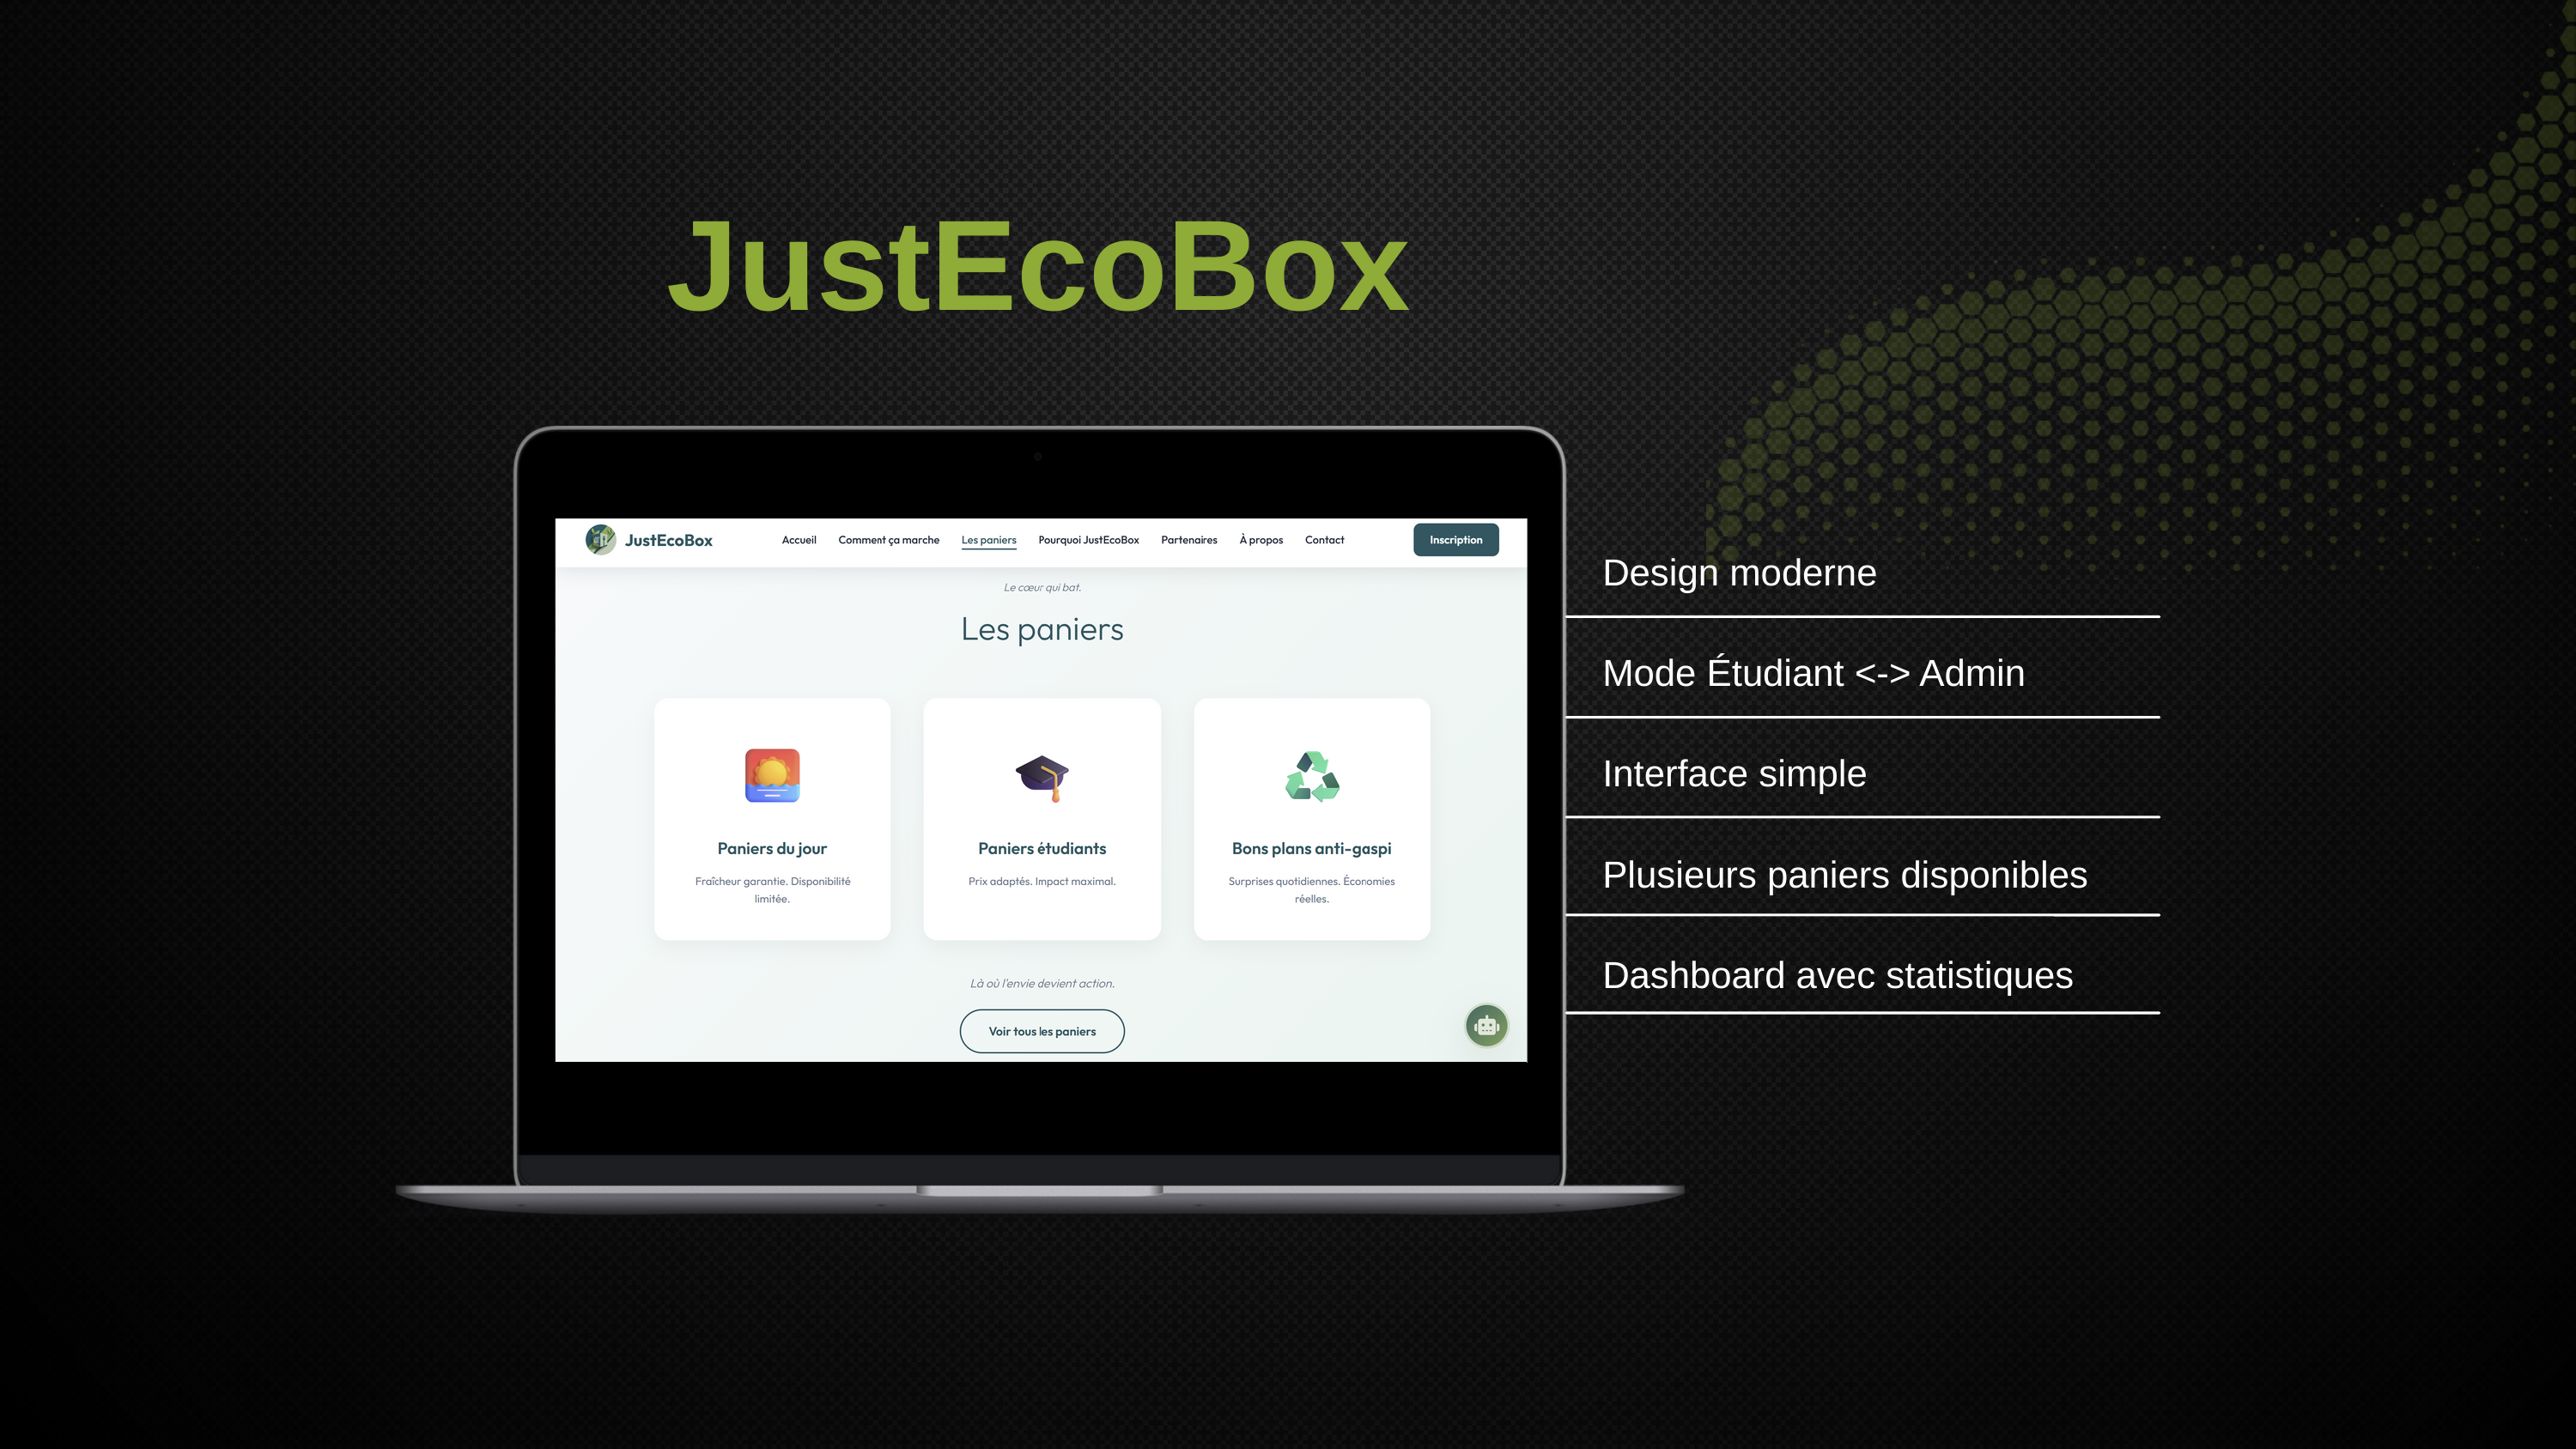

JustEcoBox

Design moderne

Mode Étudiant <-> Admin

Interface simple

Plusieurs paniers disponibles

Dashboard avec statistiques